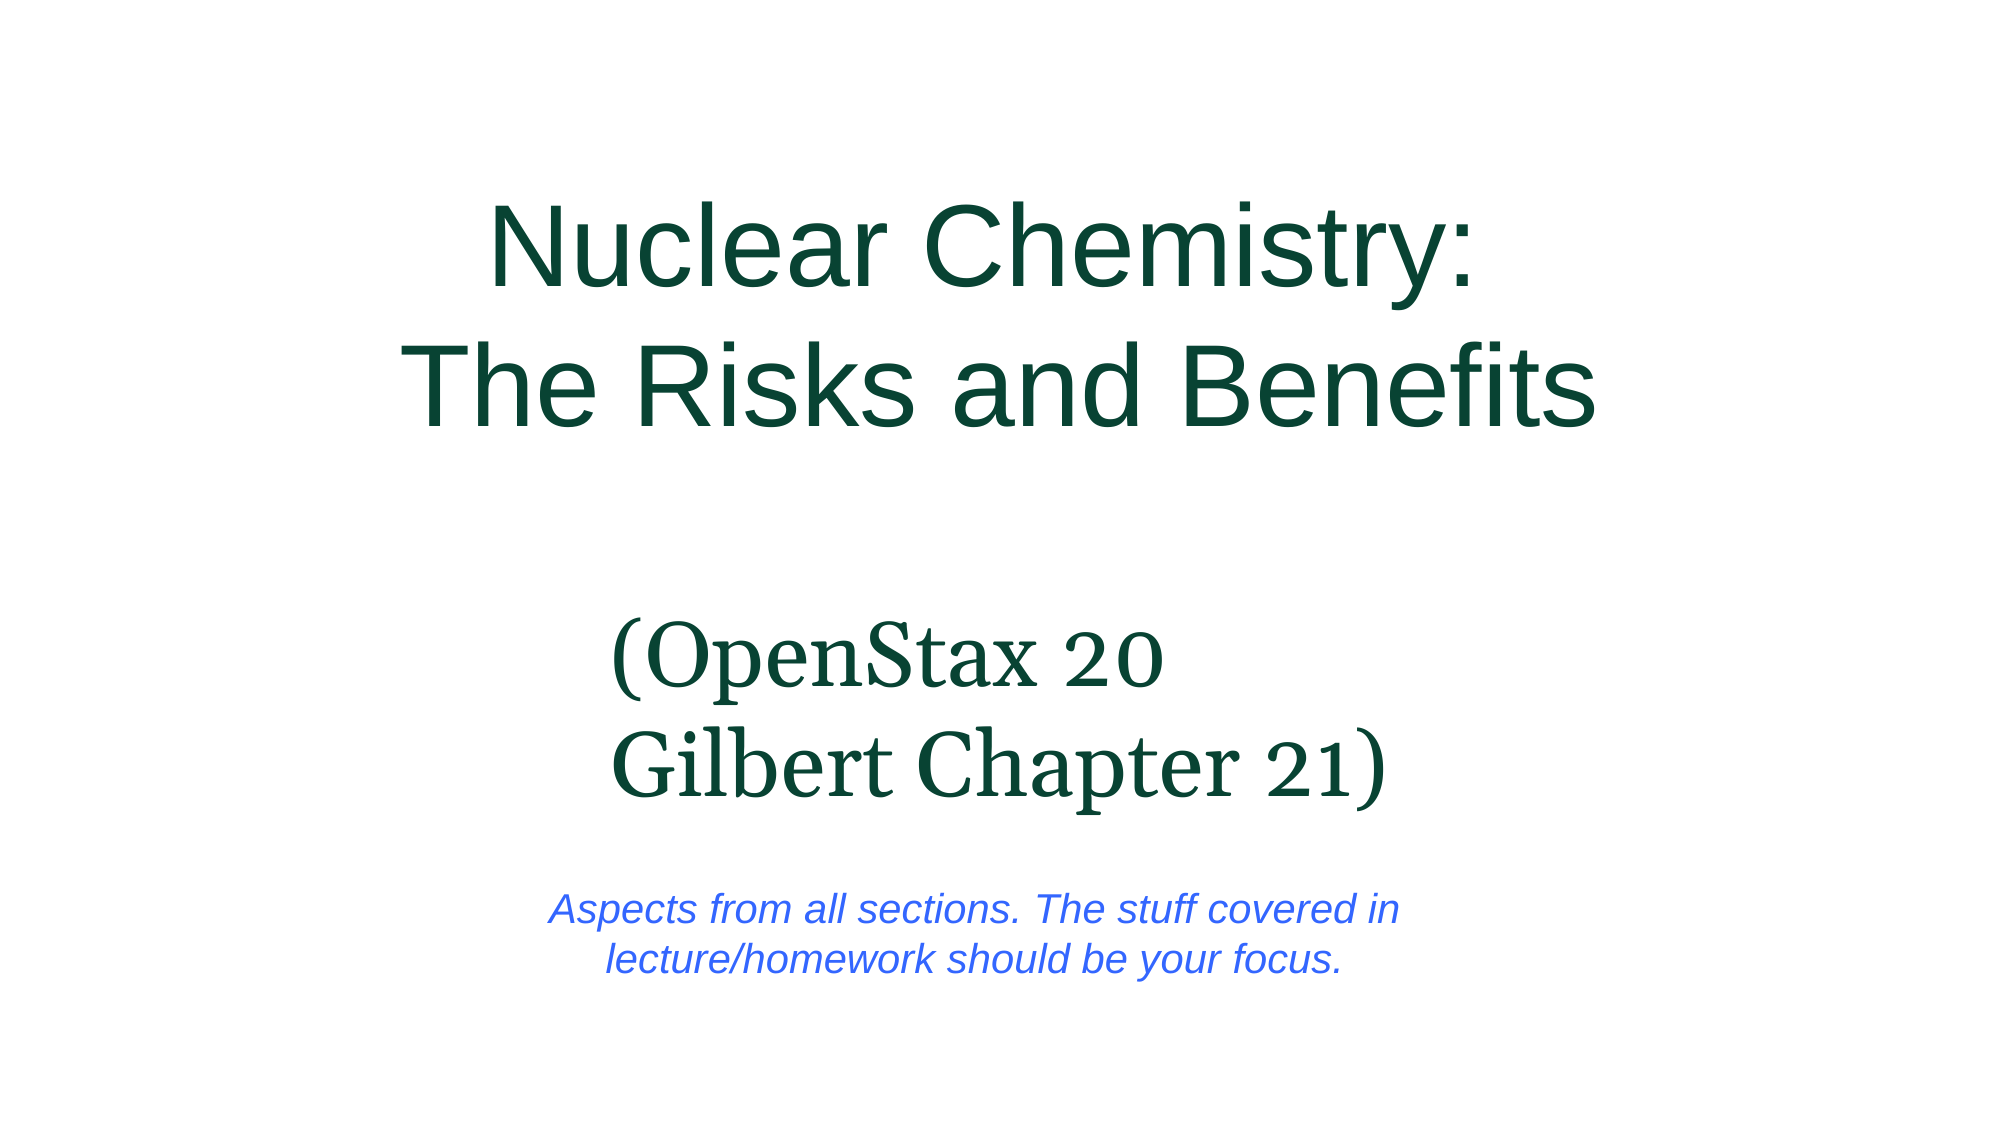

Nuclear Chemistry:
The Risks and Benefits

(OpenStax 20
Gilbert Chapter 21)
Aspects from all sections. The stuff covered in lecture/homework should be your focus.